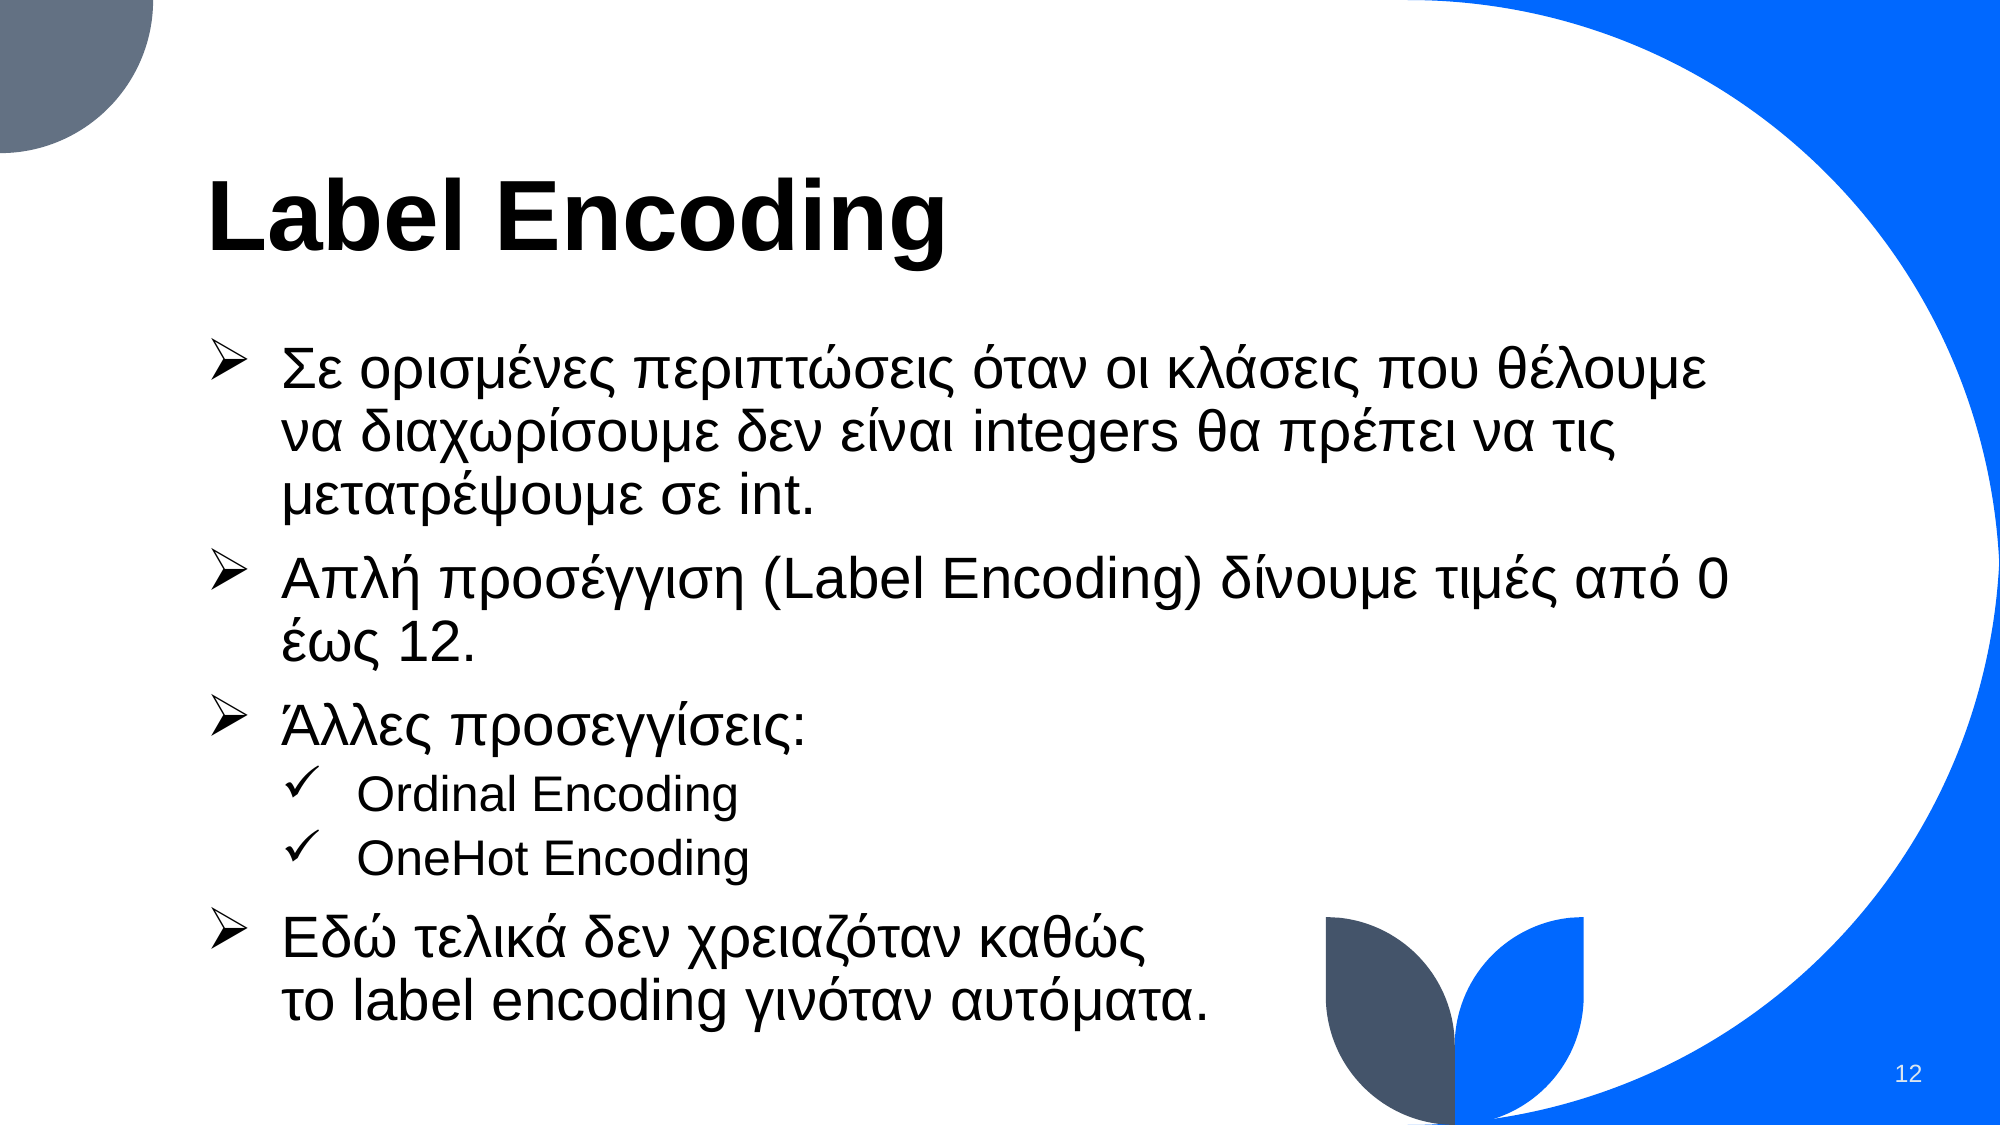

# Label Encoding
Σε ορισμένες περιπτώσεις όταν οι κλάσεις που θέλουμε να διαχωρίσουμε δεν είναι integers θα πρέπει να τις μετατρέψουμε σε int.
Απλή προσέγγιση (Label Encoding) δίνουμε τιμές από 0 έως 12.
Άλλες προσεγγίσεις:
Ordinal Encoding
OneHot Encoding
Εδώ τελικά δεν χρειαζόταν καθώς
το label encoding γινόταν αυτόματα.
12